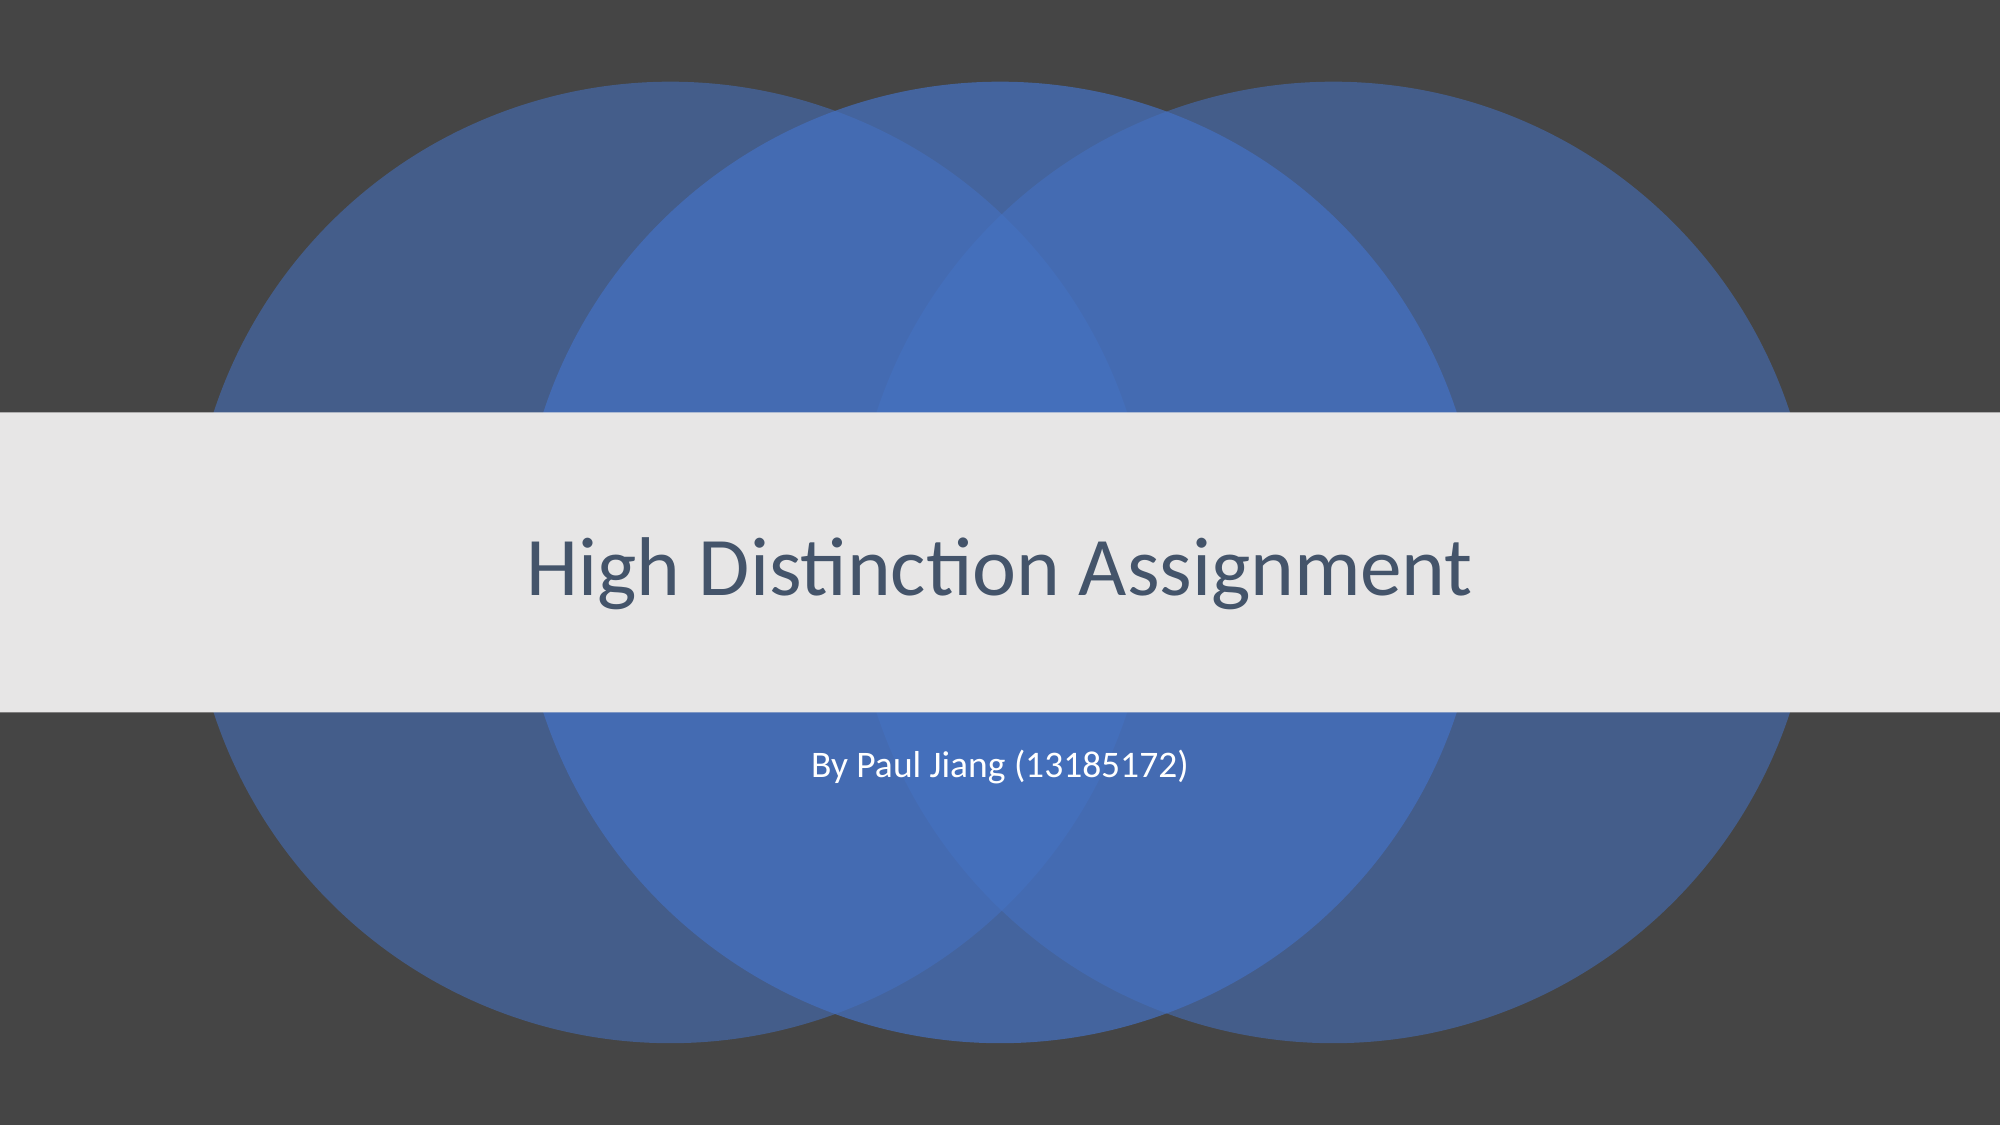

# High Distinction Assignment
By Paul Jiang (13185172)